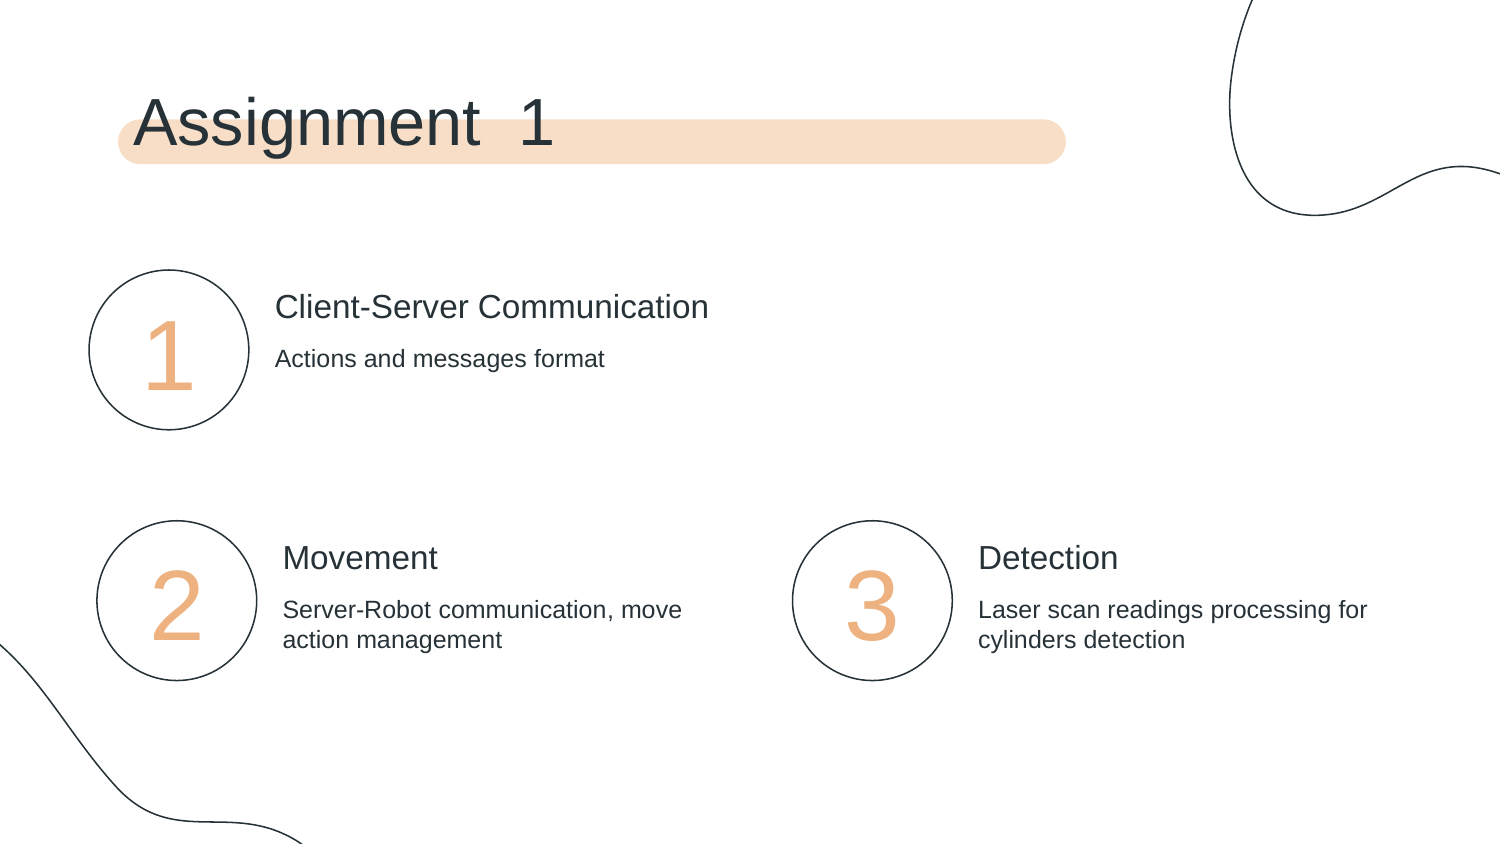

Assignment  1

Client-Server Communication
# 1
Actions and messages format

Movement
Detection
2
3
Server-Robot communication, move action management
Laser scan readings processing for cylinders detection